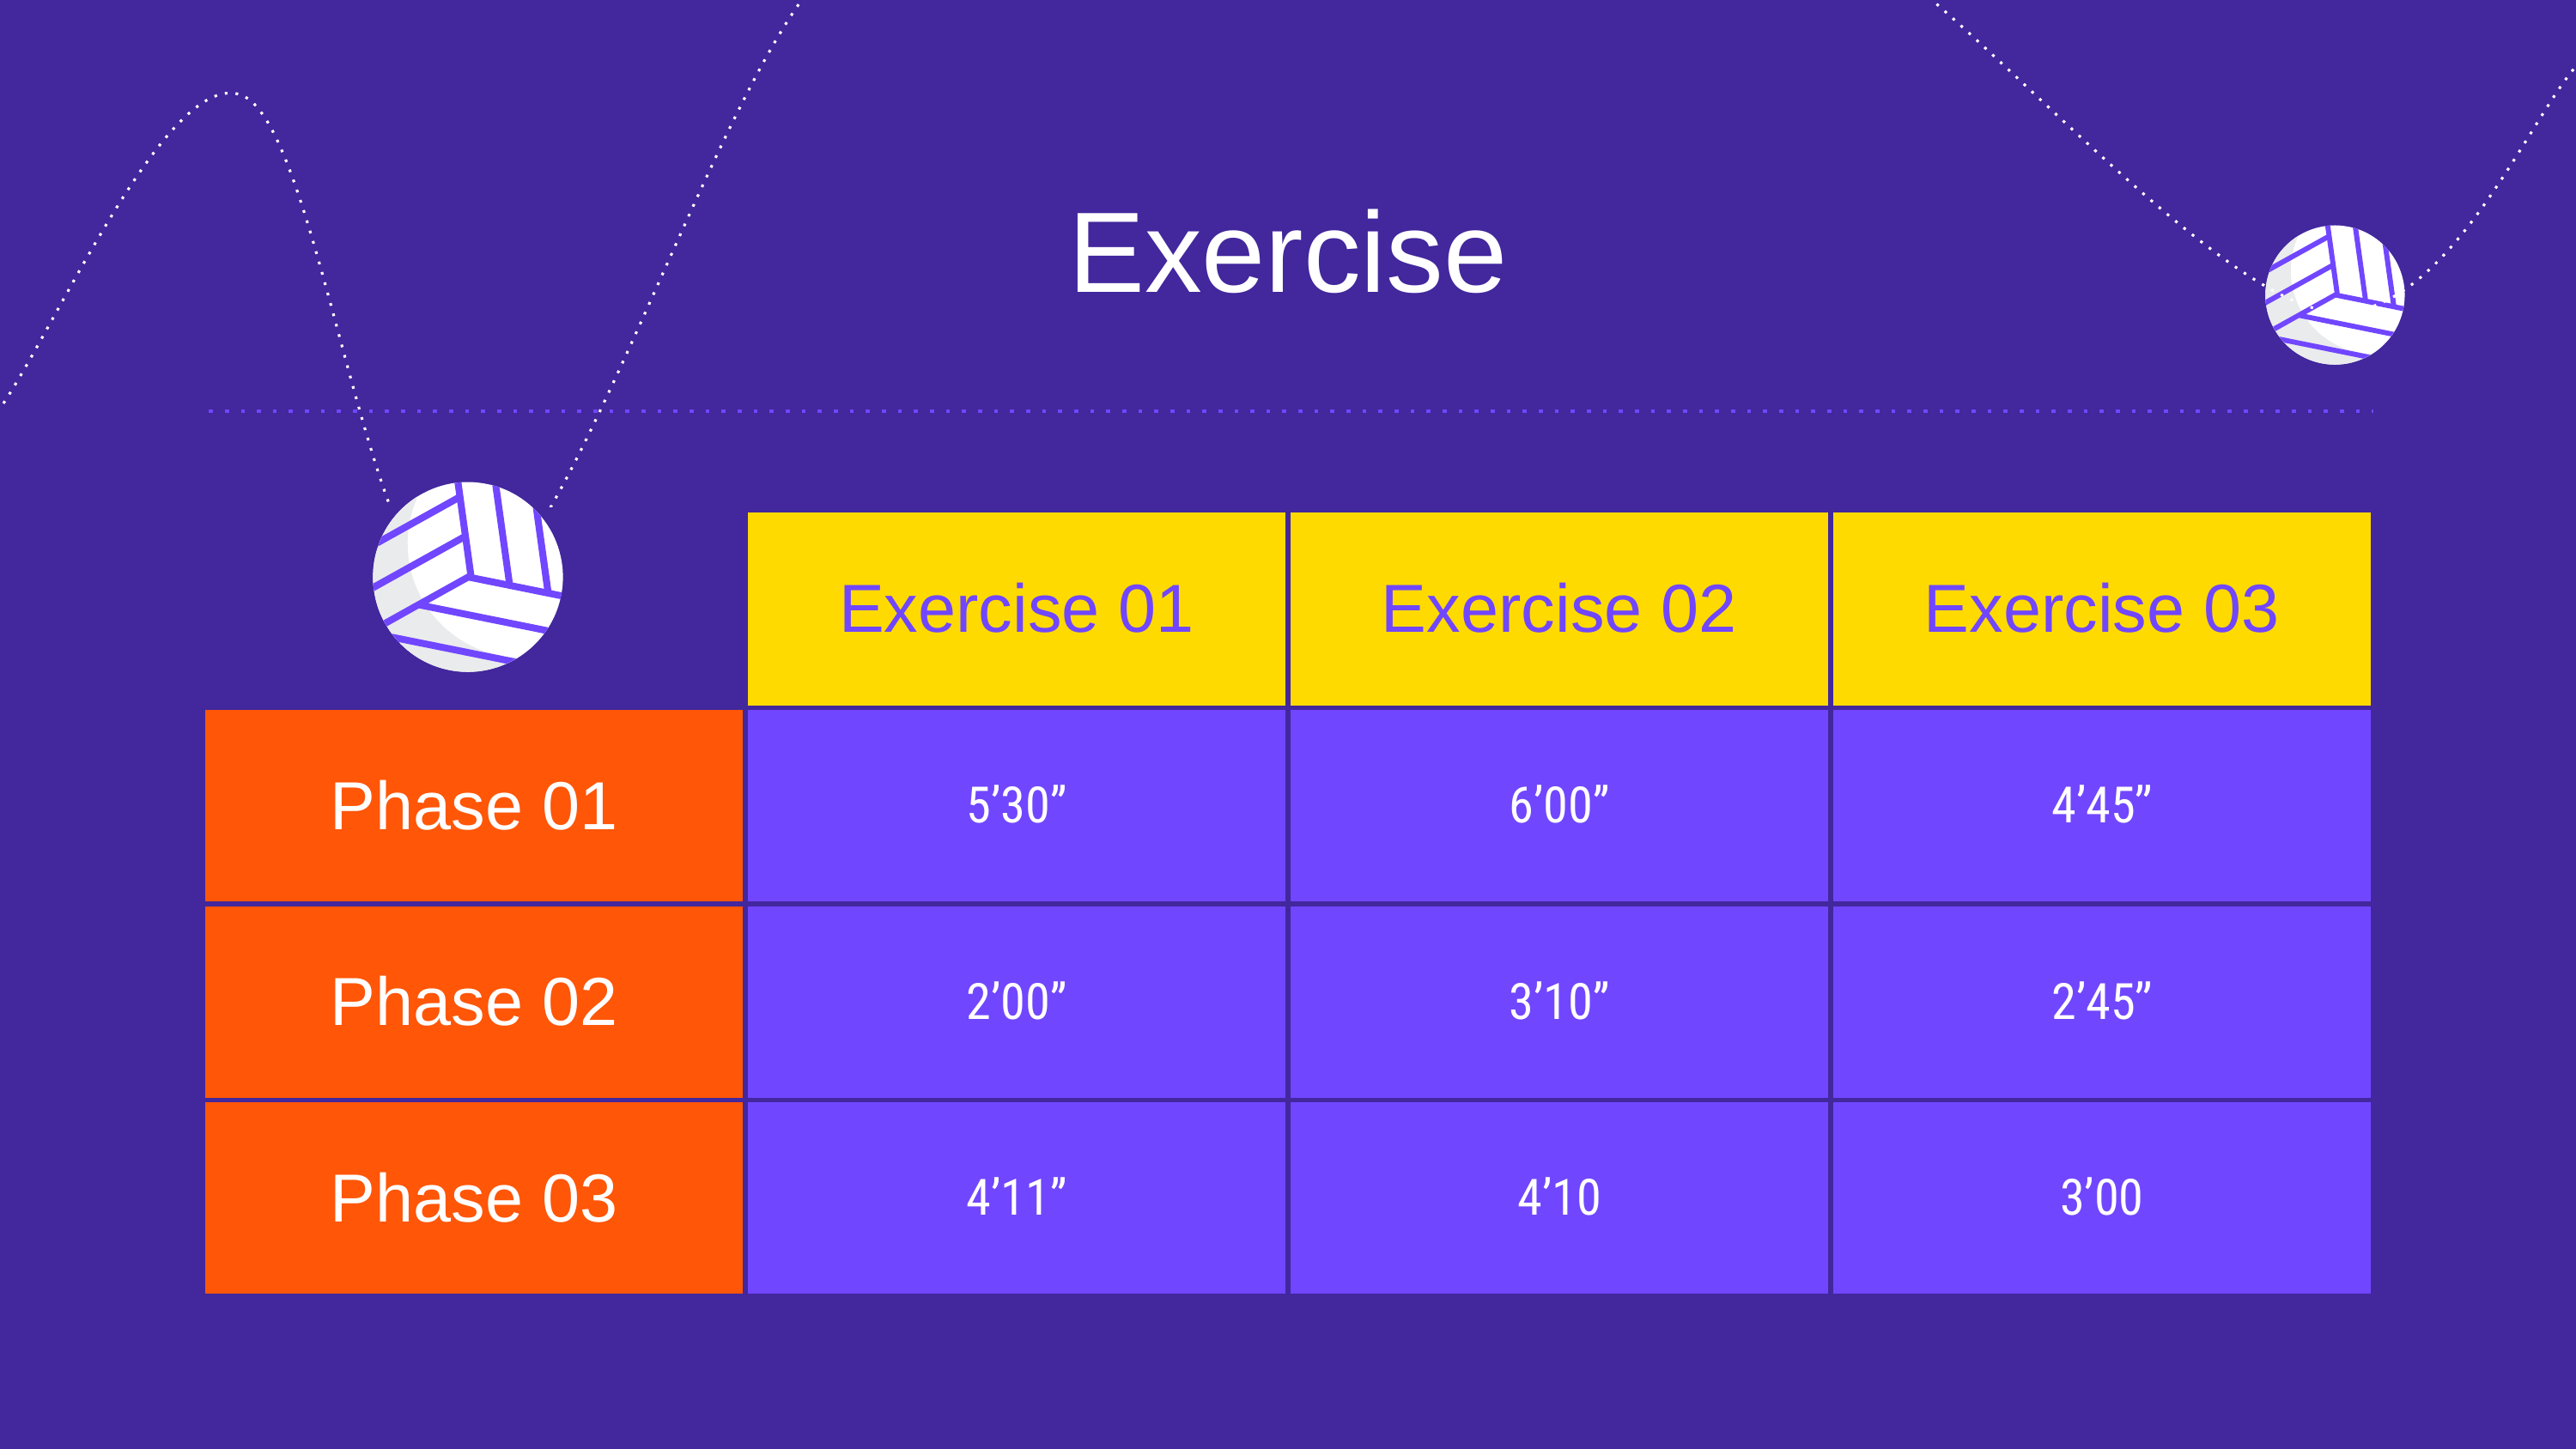

# Exercise

|  | Exercise 01 | Exercise 02 | Exercise 03 |
| --- | --- | --- | --- |
| Phase 01 | 5’30’’ | 6’00’’ | 4’45’’ |
| Phase 02 | 2’00’’ | 3’10’’ | 2’45’’ |
| Phase 03 | 4’11’’ | 4’10 | 3’00 |